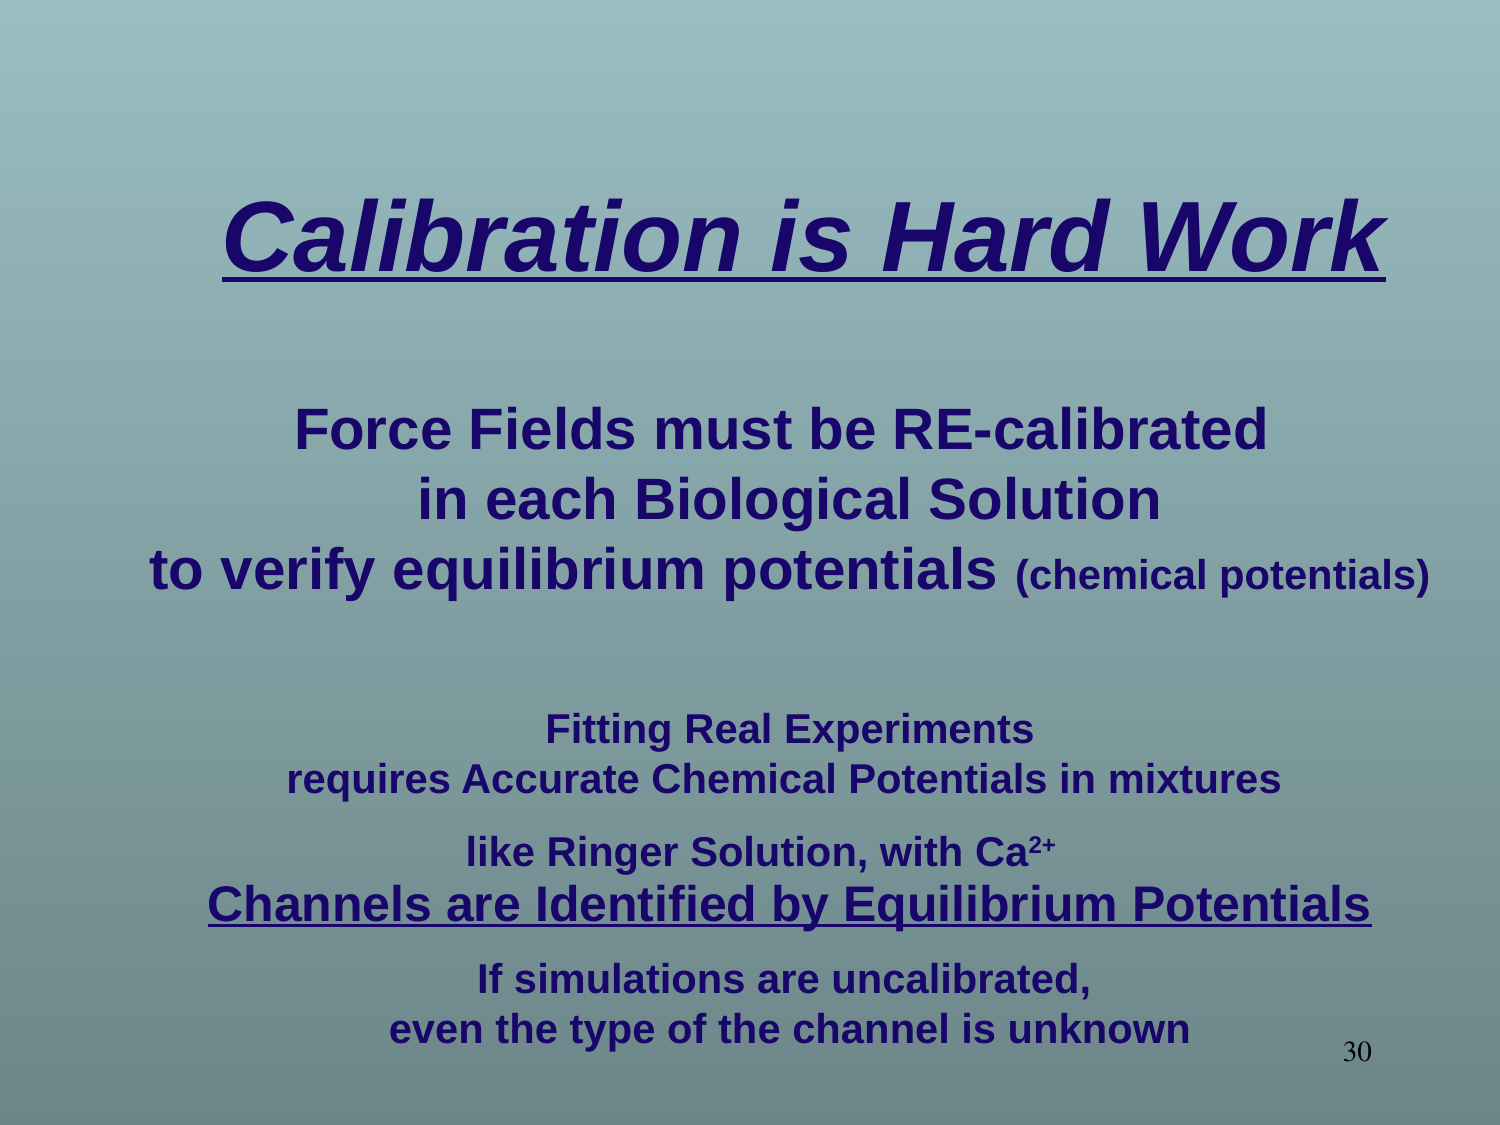

Calibration is Hard Work

Force Fields must be RE-calibrated
in each Biological Solution
to verify equilibrium potentials (chemical potentials)

Fitting Real Experiments
requires Accurate Chemical Potentials in mixtures
Channels are Identified by Equilibrium Potentials
If simulations are uncalibrated,
even the type of the channel is unknown

like Ringer Solution, with Ca2+
30